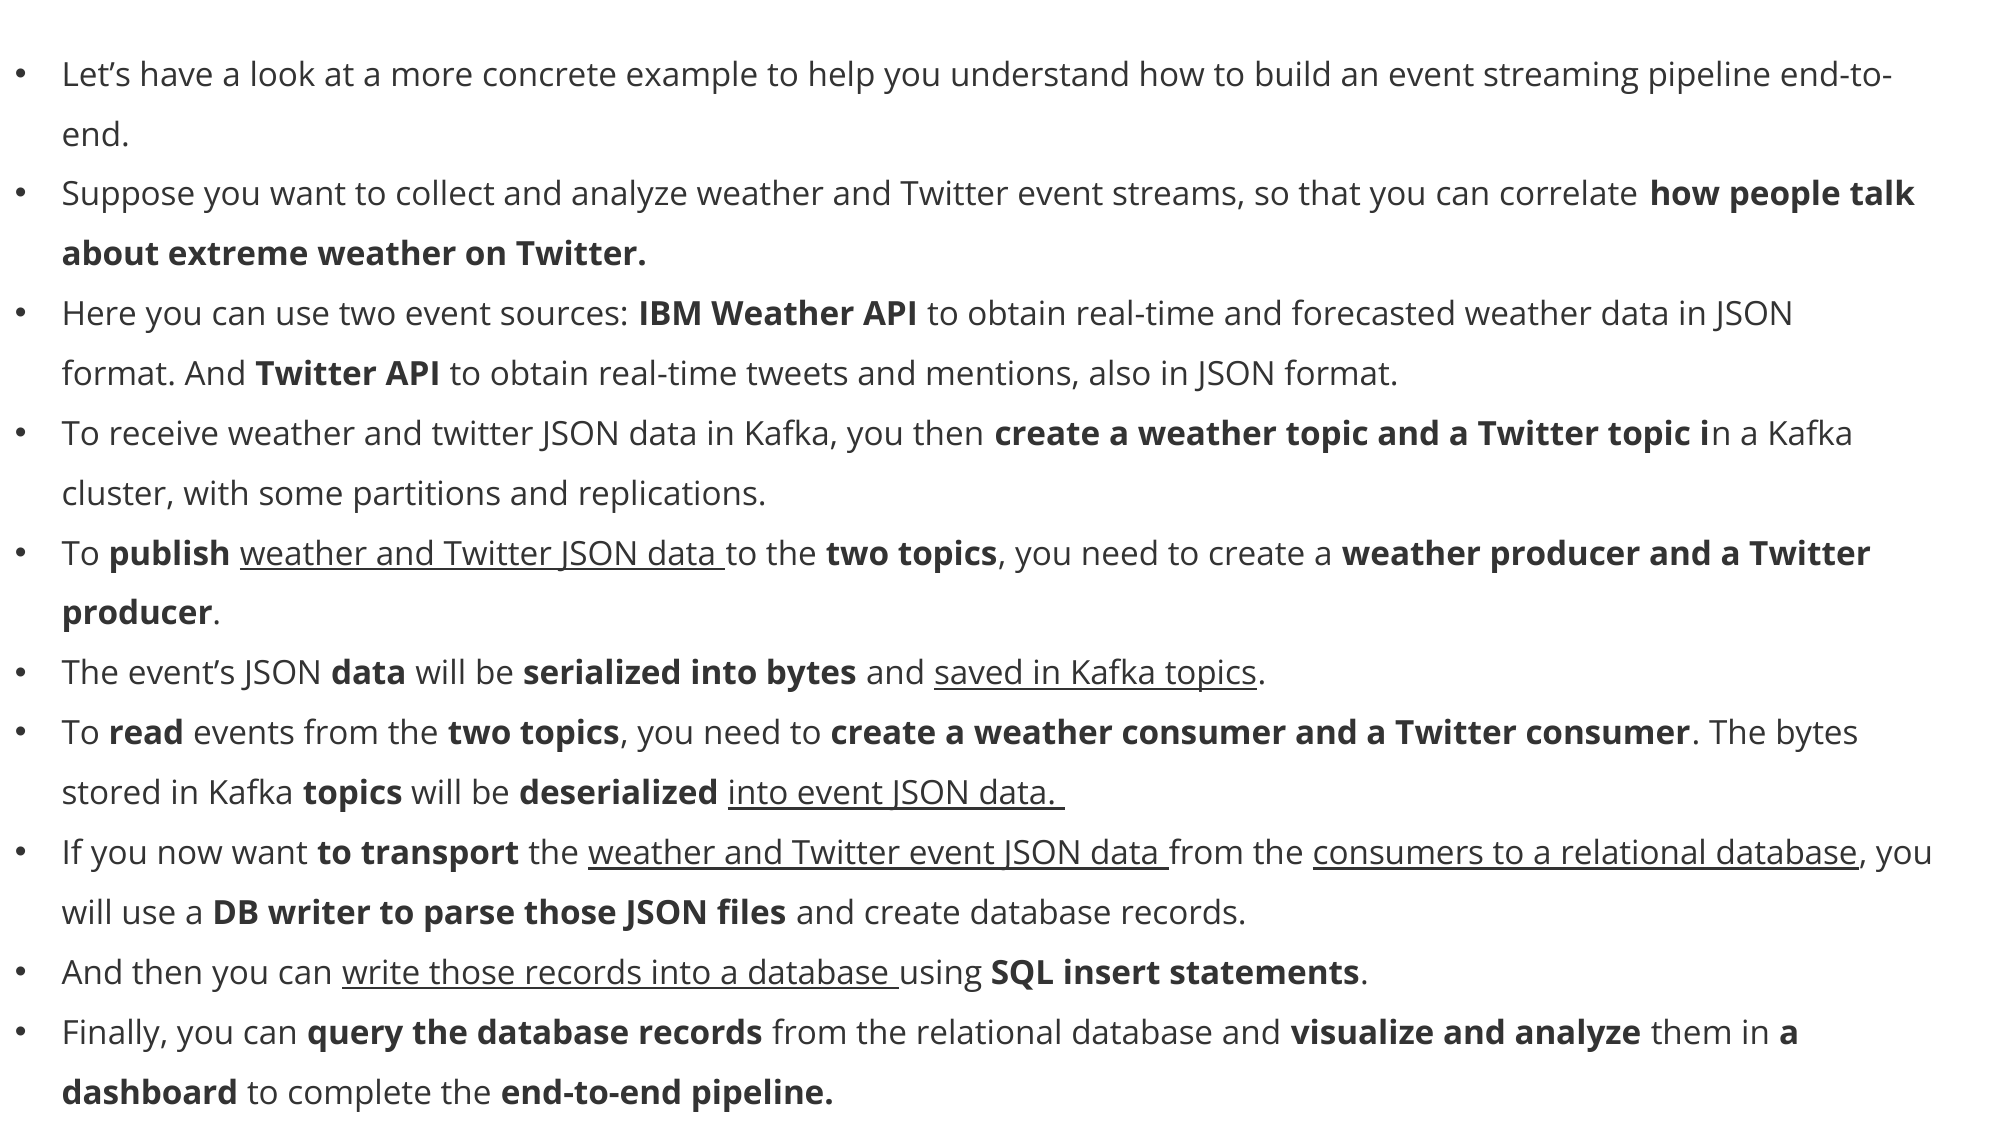

Let’s have a look at a more concrete example to help you understand how to build an event streaming pipeline end-to-end.
Suppose you want to collect and analyze weather and Twitter event streams, so that you can correlate how people talk about extreme weather on Twitter.
Here you can use two event sources: IBM Weather API to obtain real-time and forecasted weather data in JSON format. And Twitter API to obtain real-time tweets and mentions, also in JSON format.
To receive weather and twitter JSON data in Kafka, you then create a weather topic and a Twitter topic in a Kafka cluster, with some partitions and replications.
To publish weather and Twitter JSON data to the two topics, you need to create a weather producer and a Twitter producer.
The event’s JSON data will be serialized into bytes and saved in Kafka topics.
To read events from the two topics, you need to create a weather consumer and a Twitter consumer. The bytes stored in Kafka topics will be deserialized into event JSON data.
If you now want to transport the weather and Twitter event JSON data from the consumers to a relational database, you will use a DB writer to parse those JSON files and create database records.
And then you can write those records into a database using SQL insert statements.
Finally, you can query the database records from the relational database and visualize and analyze them in a dashboard to complete the end-to-end pipeline.